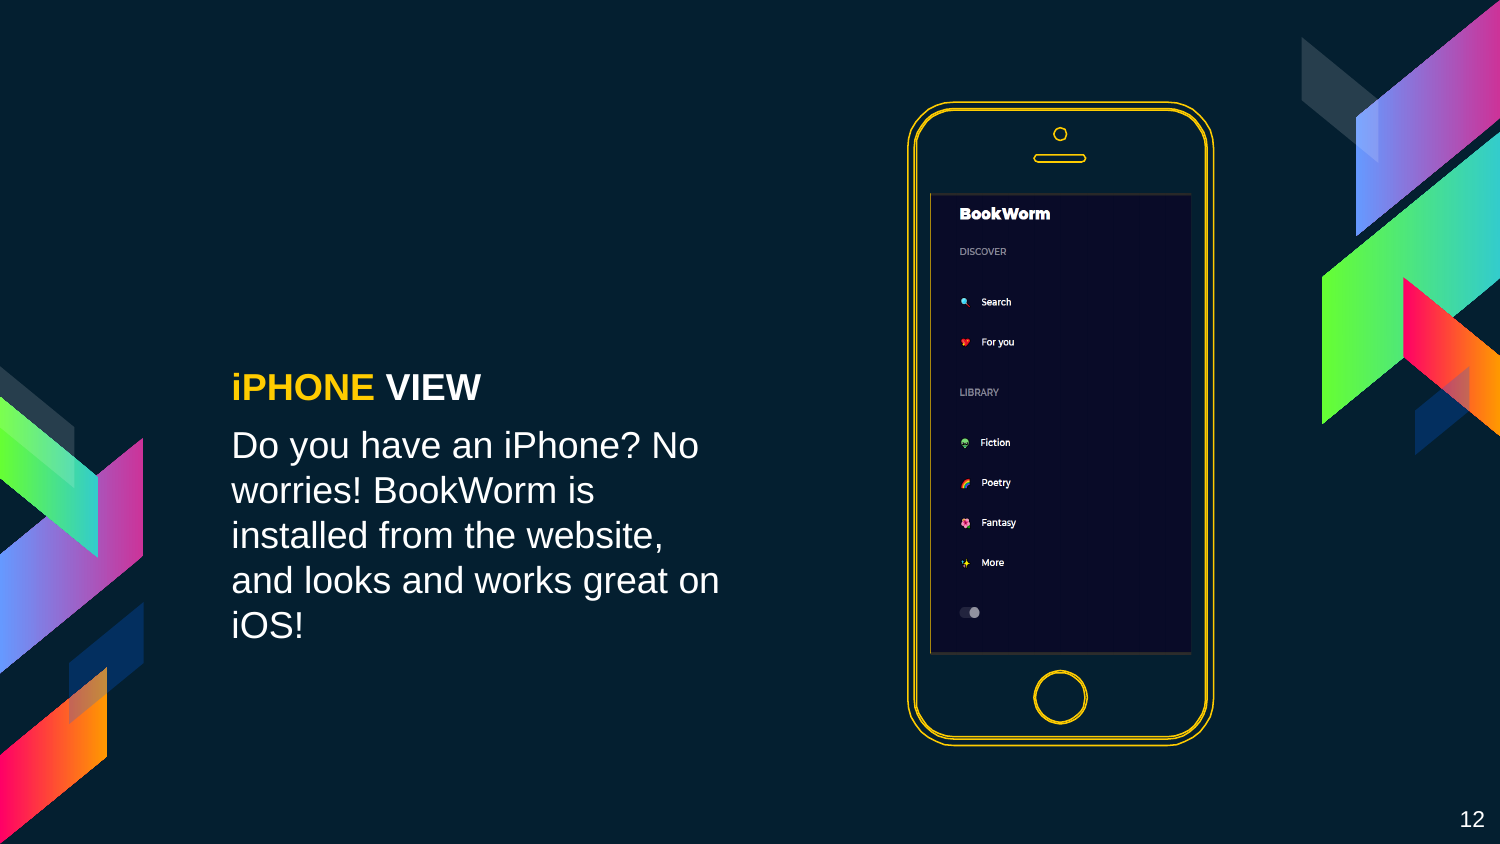

iPHONE VIEW
Do you have an iPhone? No worries! BookWorm is installed from the website, and looks and works great on iOS!

12